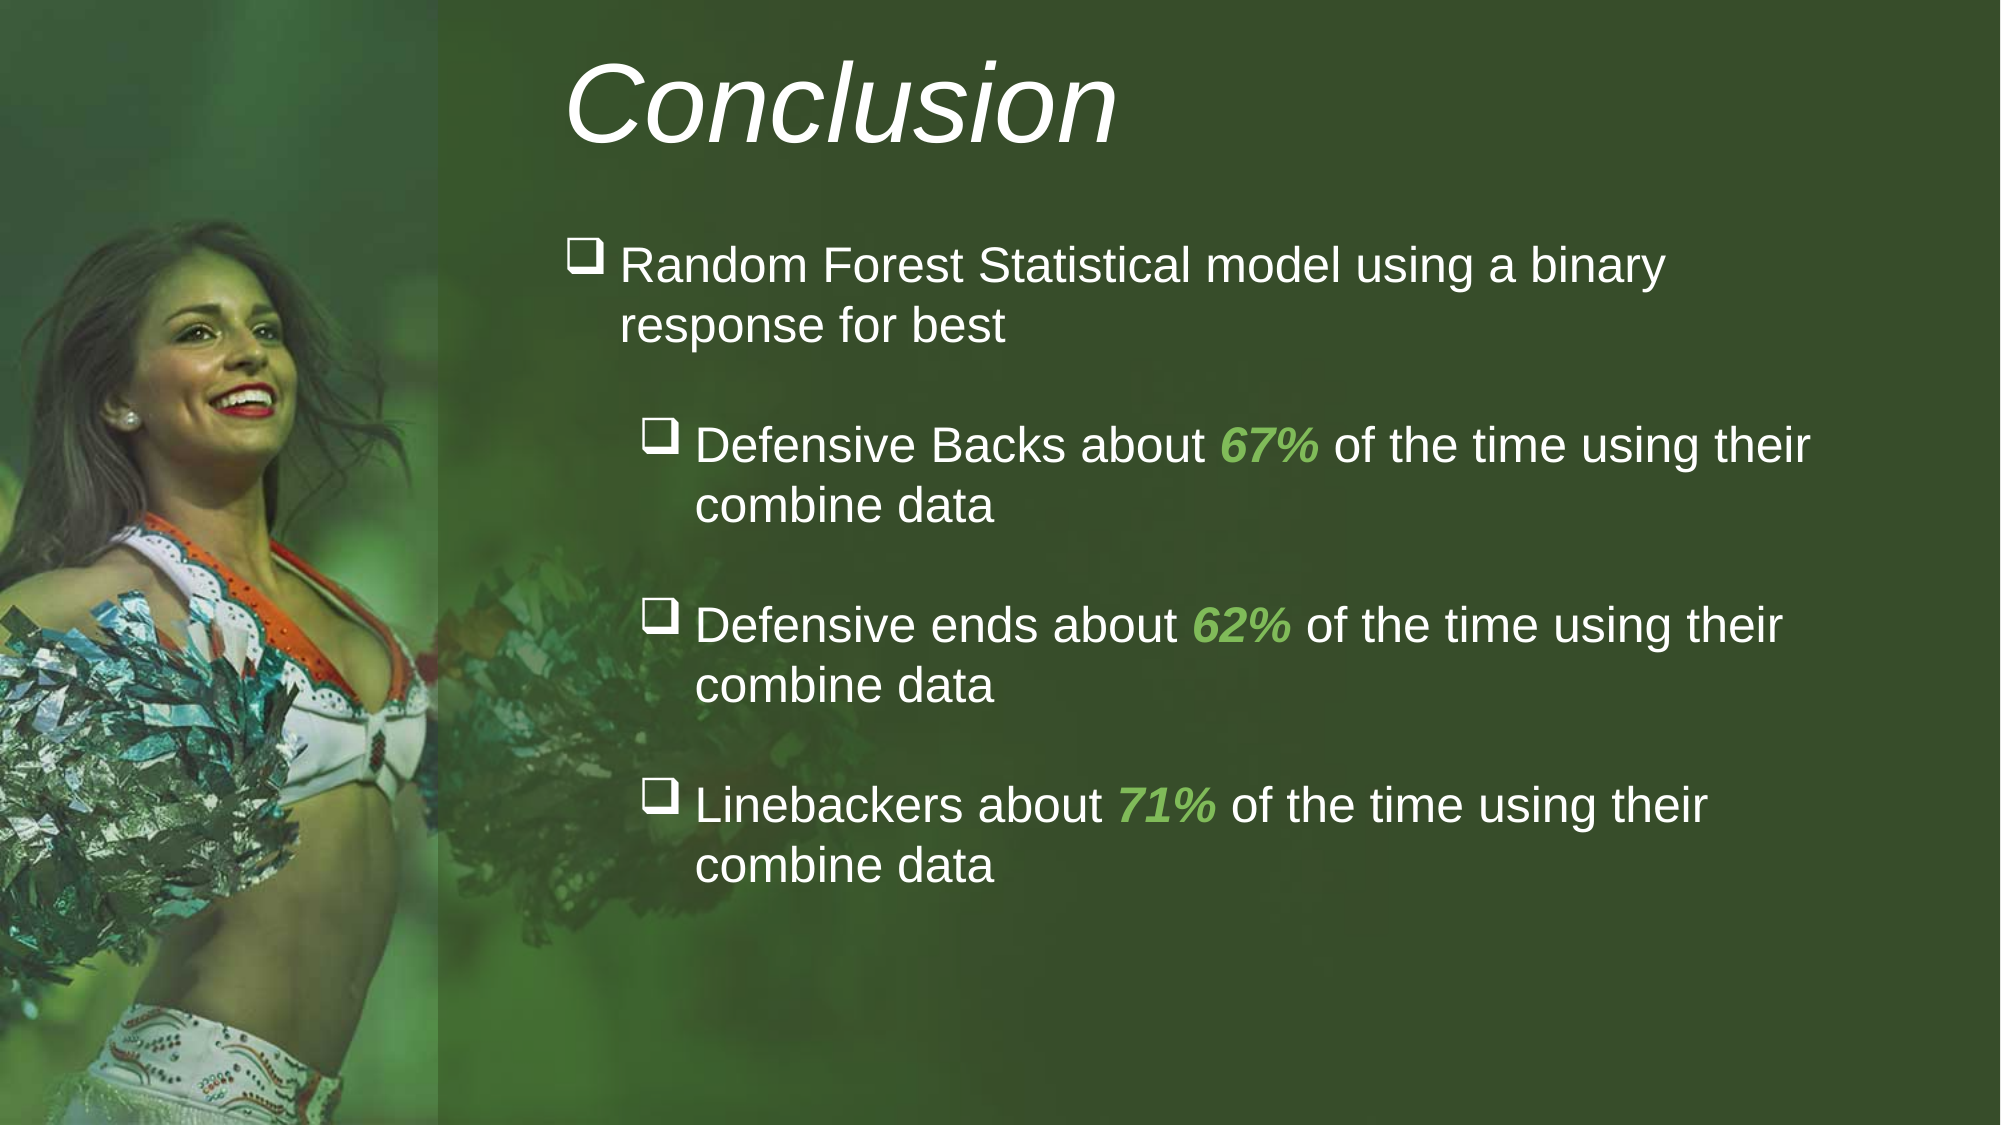

Conclusion
Random Forest Statistical model using a binary response for best

Defensive Backs about 67% of the time using their combine data

Defensive ends about 62% of the time using their combine data

Linebackers about 71% of the time using their combine data